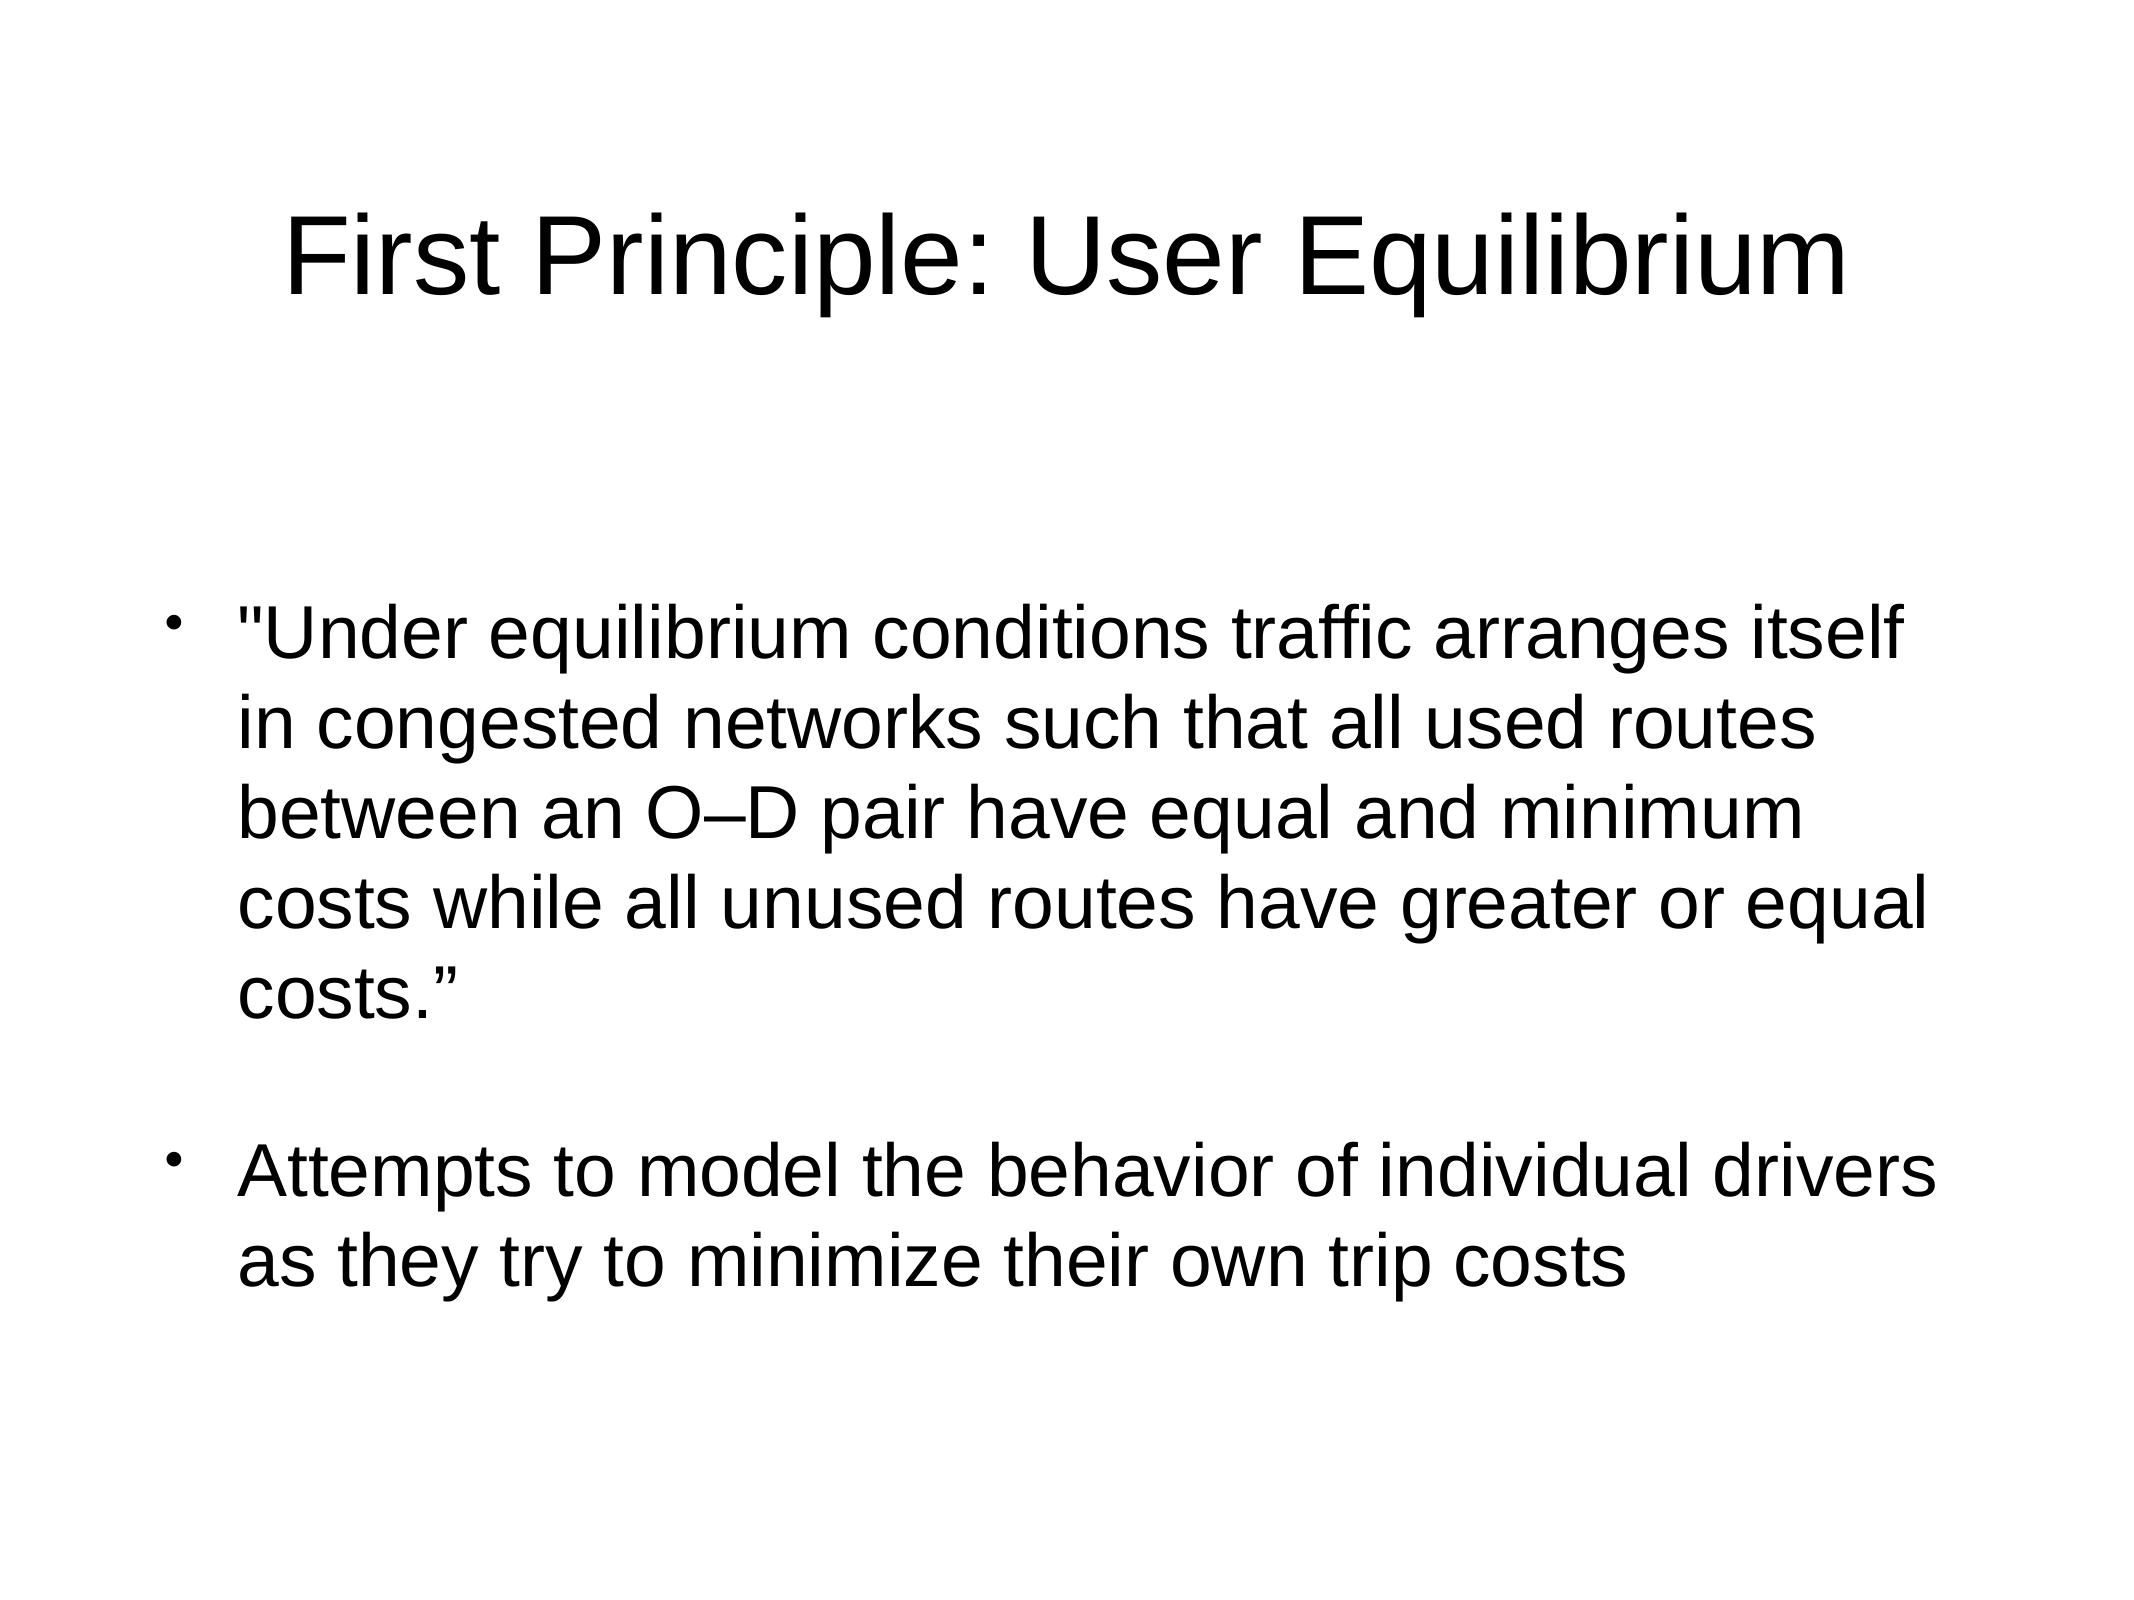

# First Principle: User Equilibrium
"Under equilibrium conditions traffic arranges itself in congested networks such that all used routes between an O–D pair have equal and minimum costs while all unused routes have greater or equal costs.”
Attempts to model the behavior of individual drivers as they try to minimize their own trip costs